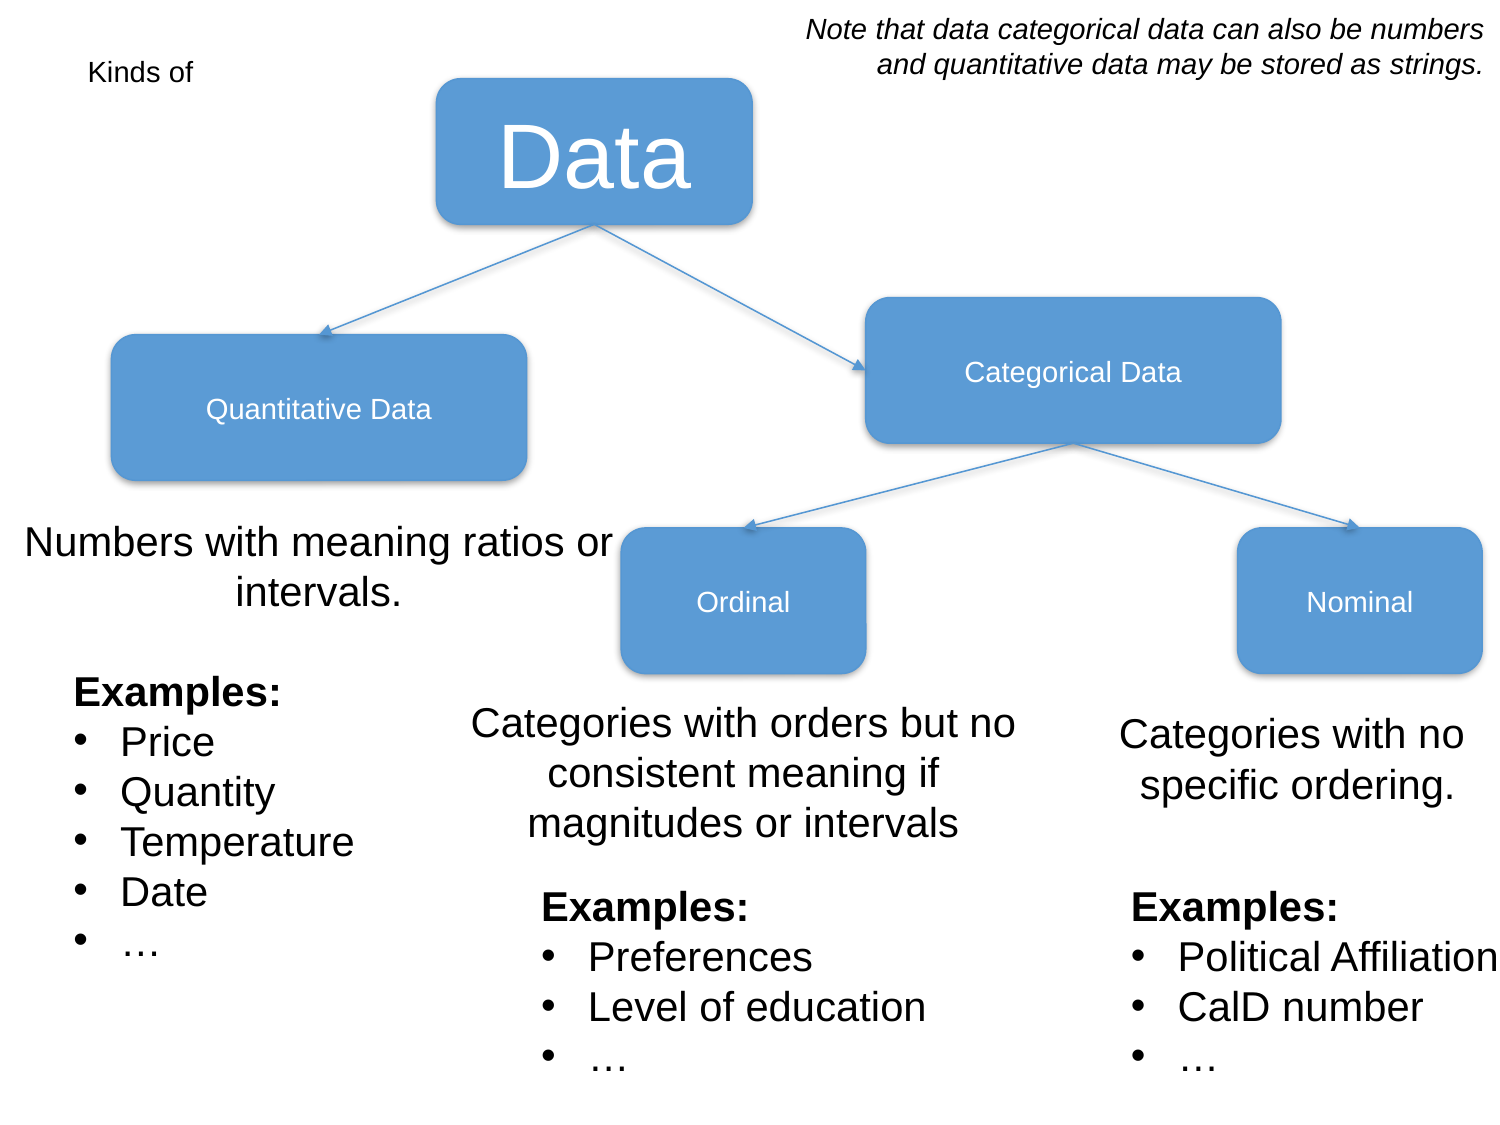

Note that data categorical data can also be numbers and quantitative data may be stored as strings.
Kinds of
Data
Categorical Data
Quantitative Data
Numbers with meaning ratios or intervals.
Nominal
Ordinal
Examples:
Price
Quantity
Temperature
Date
…
Categories with orders but no consistent meaning if magnitudes or intervals
Categories with no
specific ordering.
Examples:
Political Affiliation
CalD number
…

Examples:
Preferences
Level of education
…